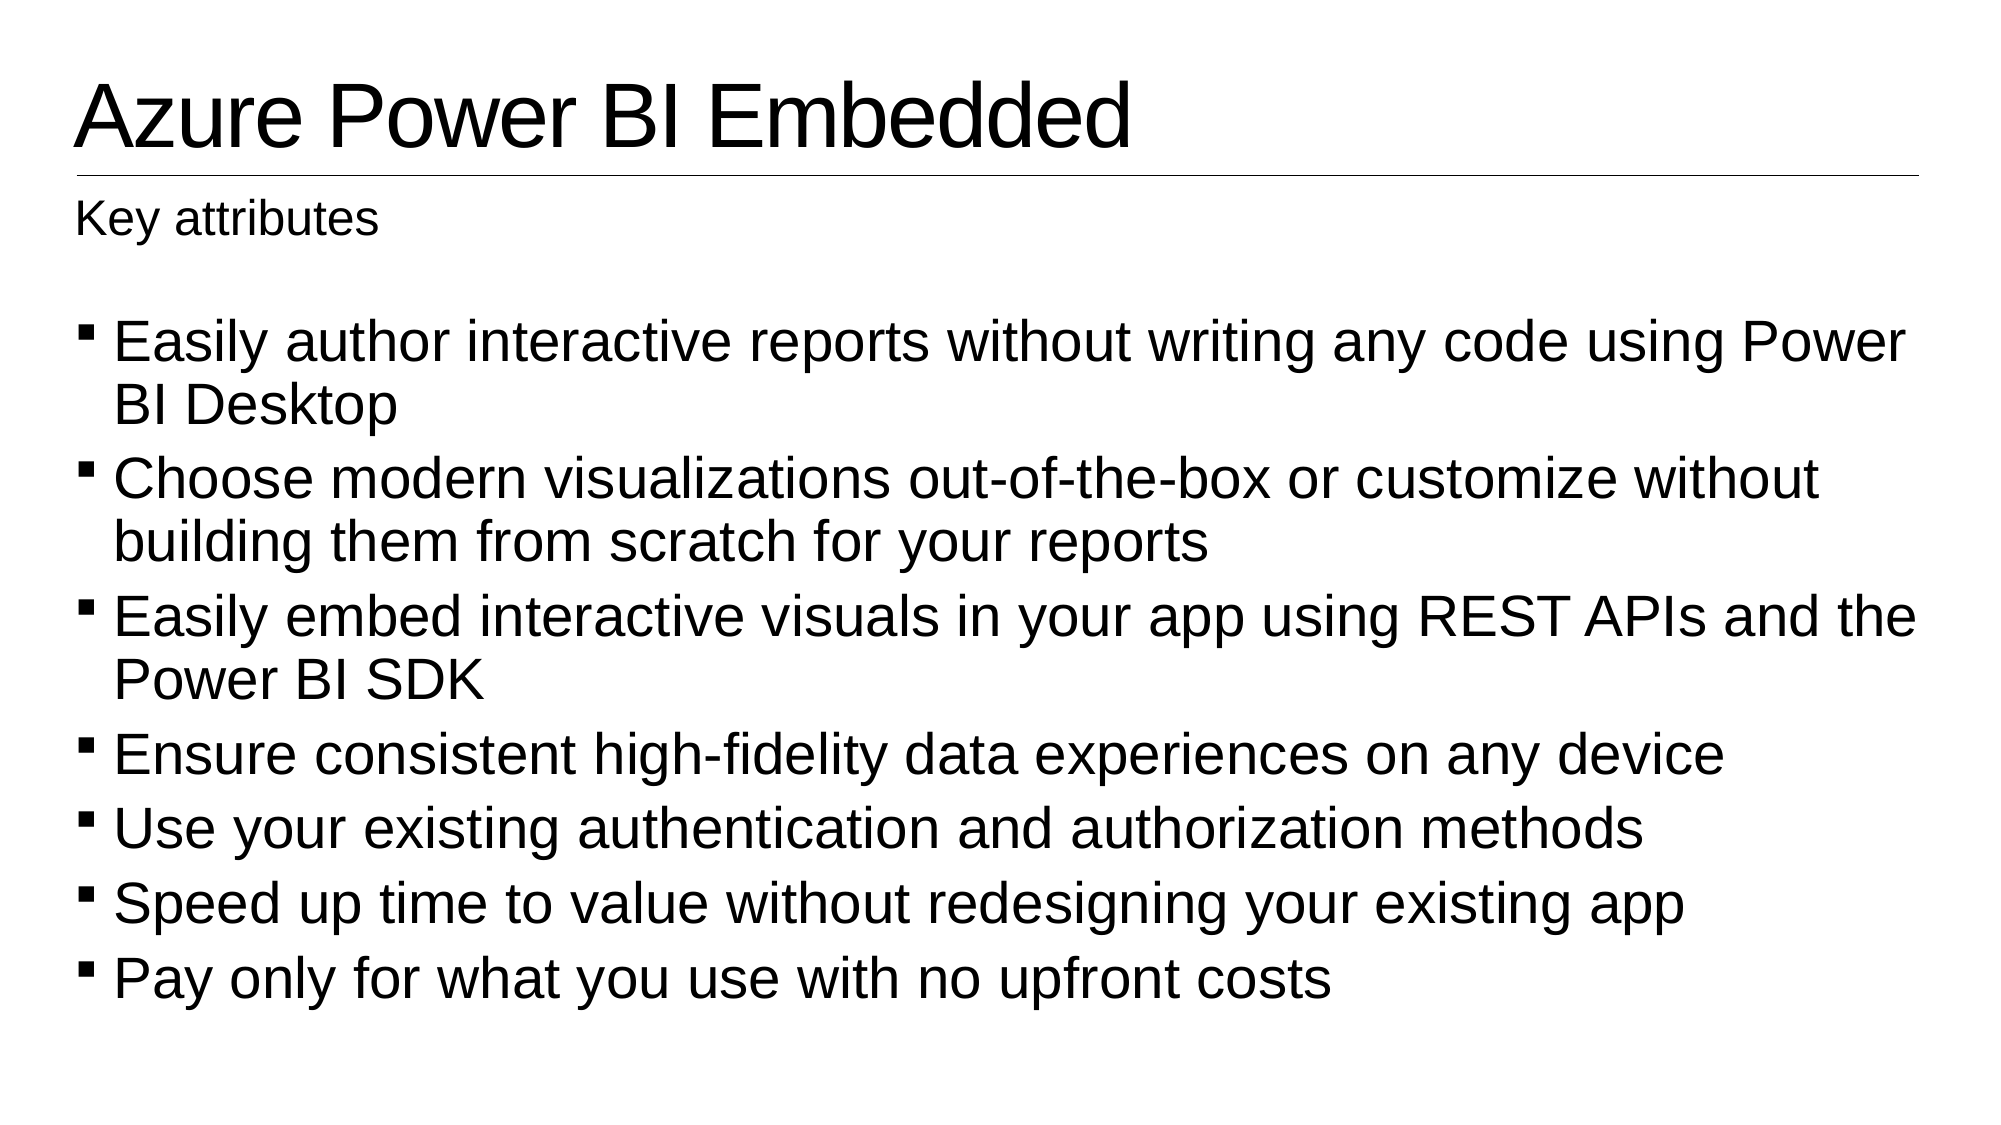

# Azure Power BI Embedded
Key attributes
Easily author interactive reports without writing any code using Power BI Desktop
Choose modern visualizations out-of-the-box or customize without building them from scratch for your reports
Easily embed interactive visuals in your app using REST APIs and the Power BI SDK
Ensure consistent high-fidelity data experiences on any device
Use your existing authentication and authorization methods
Speed up time to value without redesigning your existing app
Pay only for what you use with no upfront costs